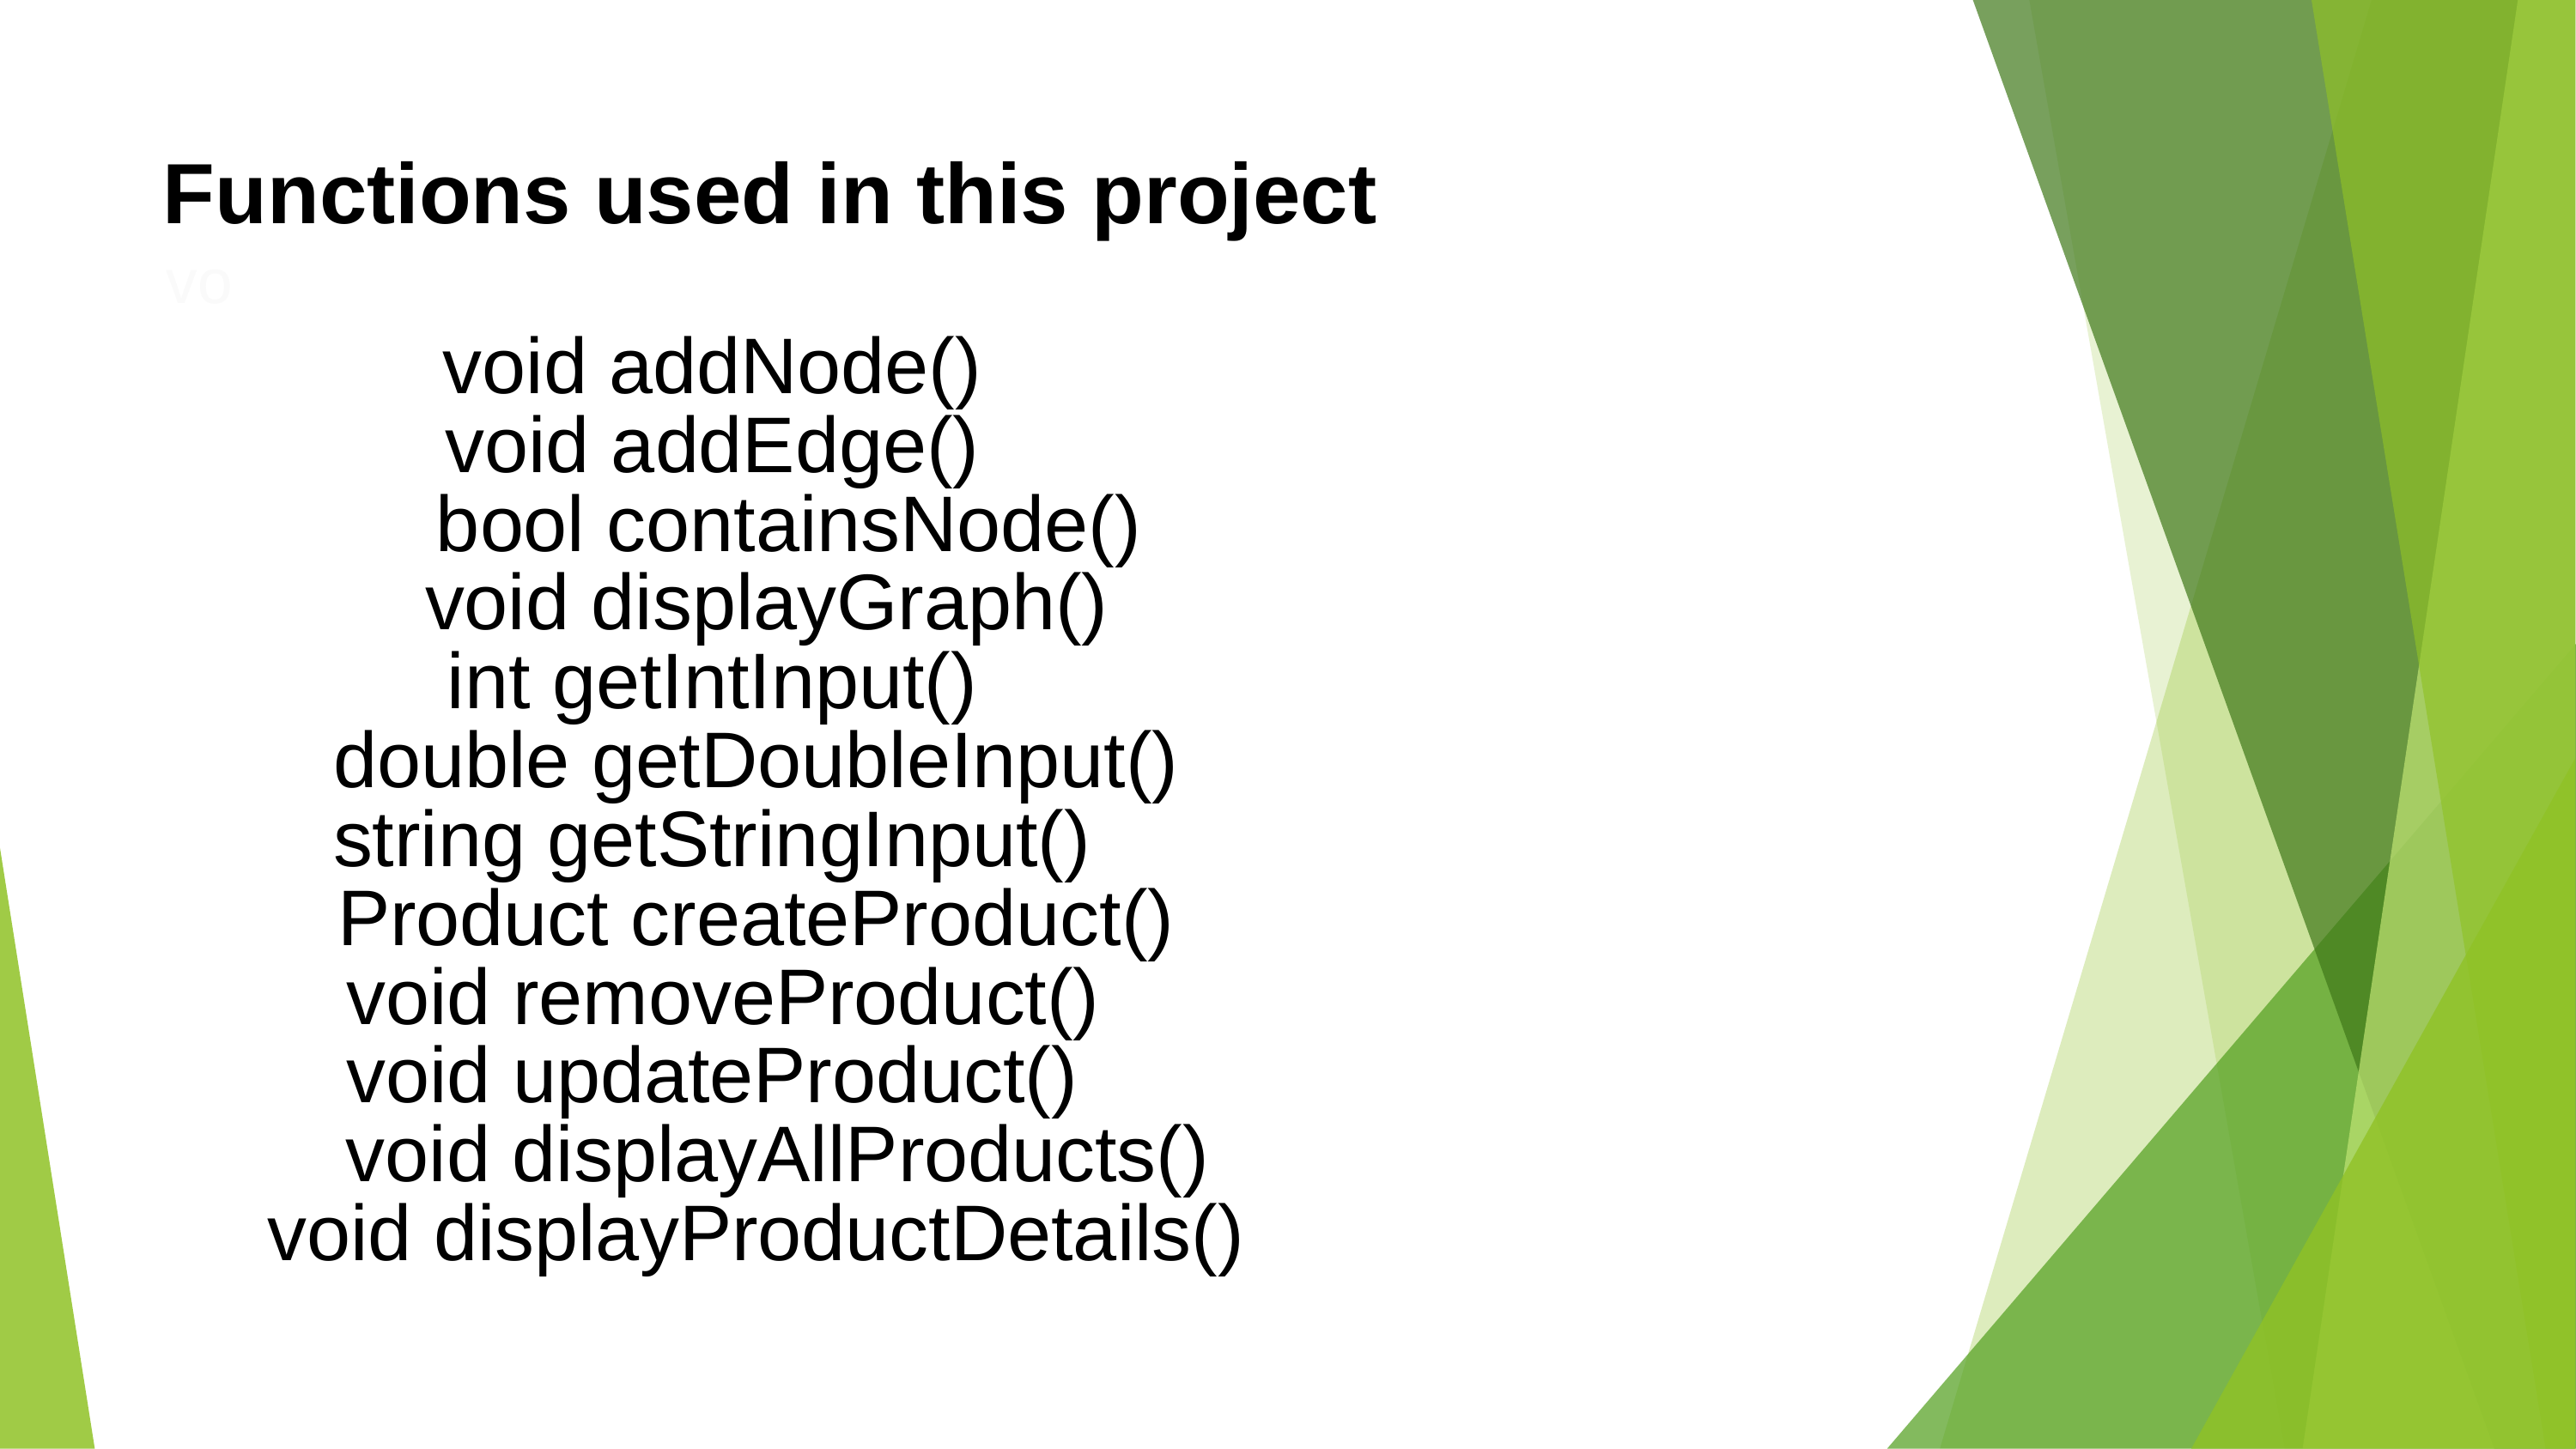

Functions used in this project
vo

 void addNode()
void addEdge()
       bool containsNode()
      void displayGraph()
int getIntInput()
    double getDoubleInput()
string getStringInput()
    Product createProduct()
 void removeProduct()
void updateProduct()
      void displayAllProducts()
    void displayProductDetails()